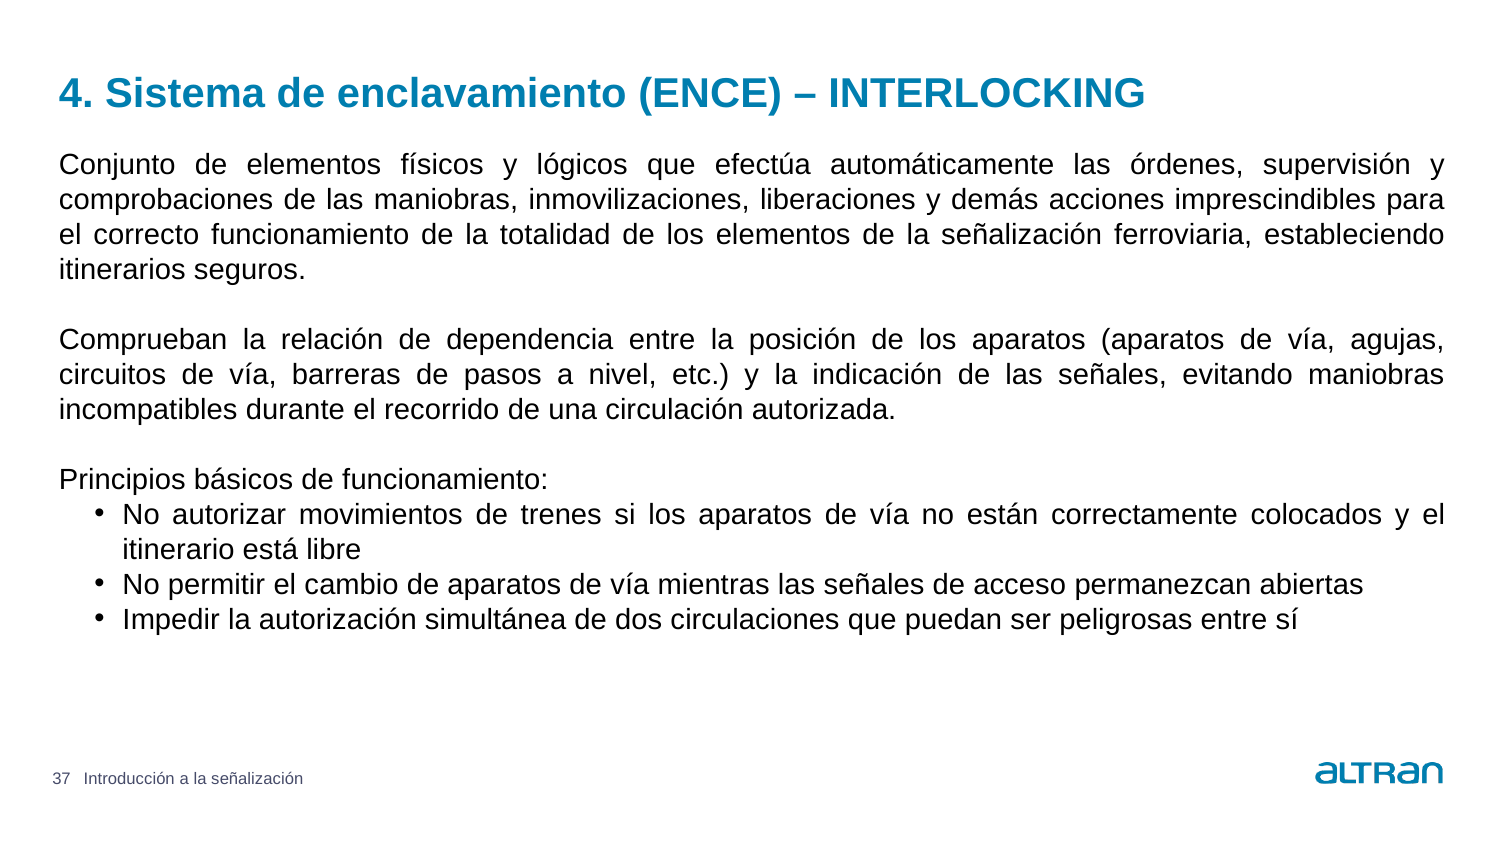

# 4. Sistema de enclavamiento (ENCE) – INTERLOCKING
Conjunto de elementos físicos y lógicos que efectúa automáticamente las órdenes, supervisión y comprobaciones de las maniobras, inmovilizaciones, liberaciones y demás acciones imprescindibles para el correcto funcionamiento de la totalidad de los elementos de la señalización ferroviaria, estableciendo itinerarios seguros.

Comprueban la relación de dependencia entre la posición de los aparatos (aparatos de vía, agujas, circuitos de vía, barreras de pasos a nivel, etc.) y la indicación de las señales, evitando maniobras incompatibles durante el recorrido de una circulación autorizada.

Principios básicos de funcionamiento:
No autorizar movimientos de trenes si los aparatos de vía no están correctamente colocados y el itinerario está libre
No permitir el cambio de aparatos de vía mientras las señales de acceso permanezcan abiertas
Impedir la autorización simultánea de dos circulaciones que puedan ser peligrosas entre sí

37
Introducción a la señalización
Date